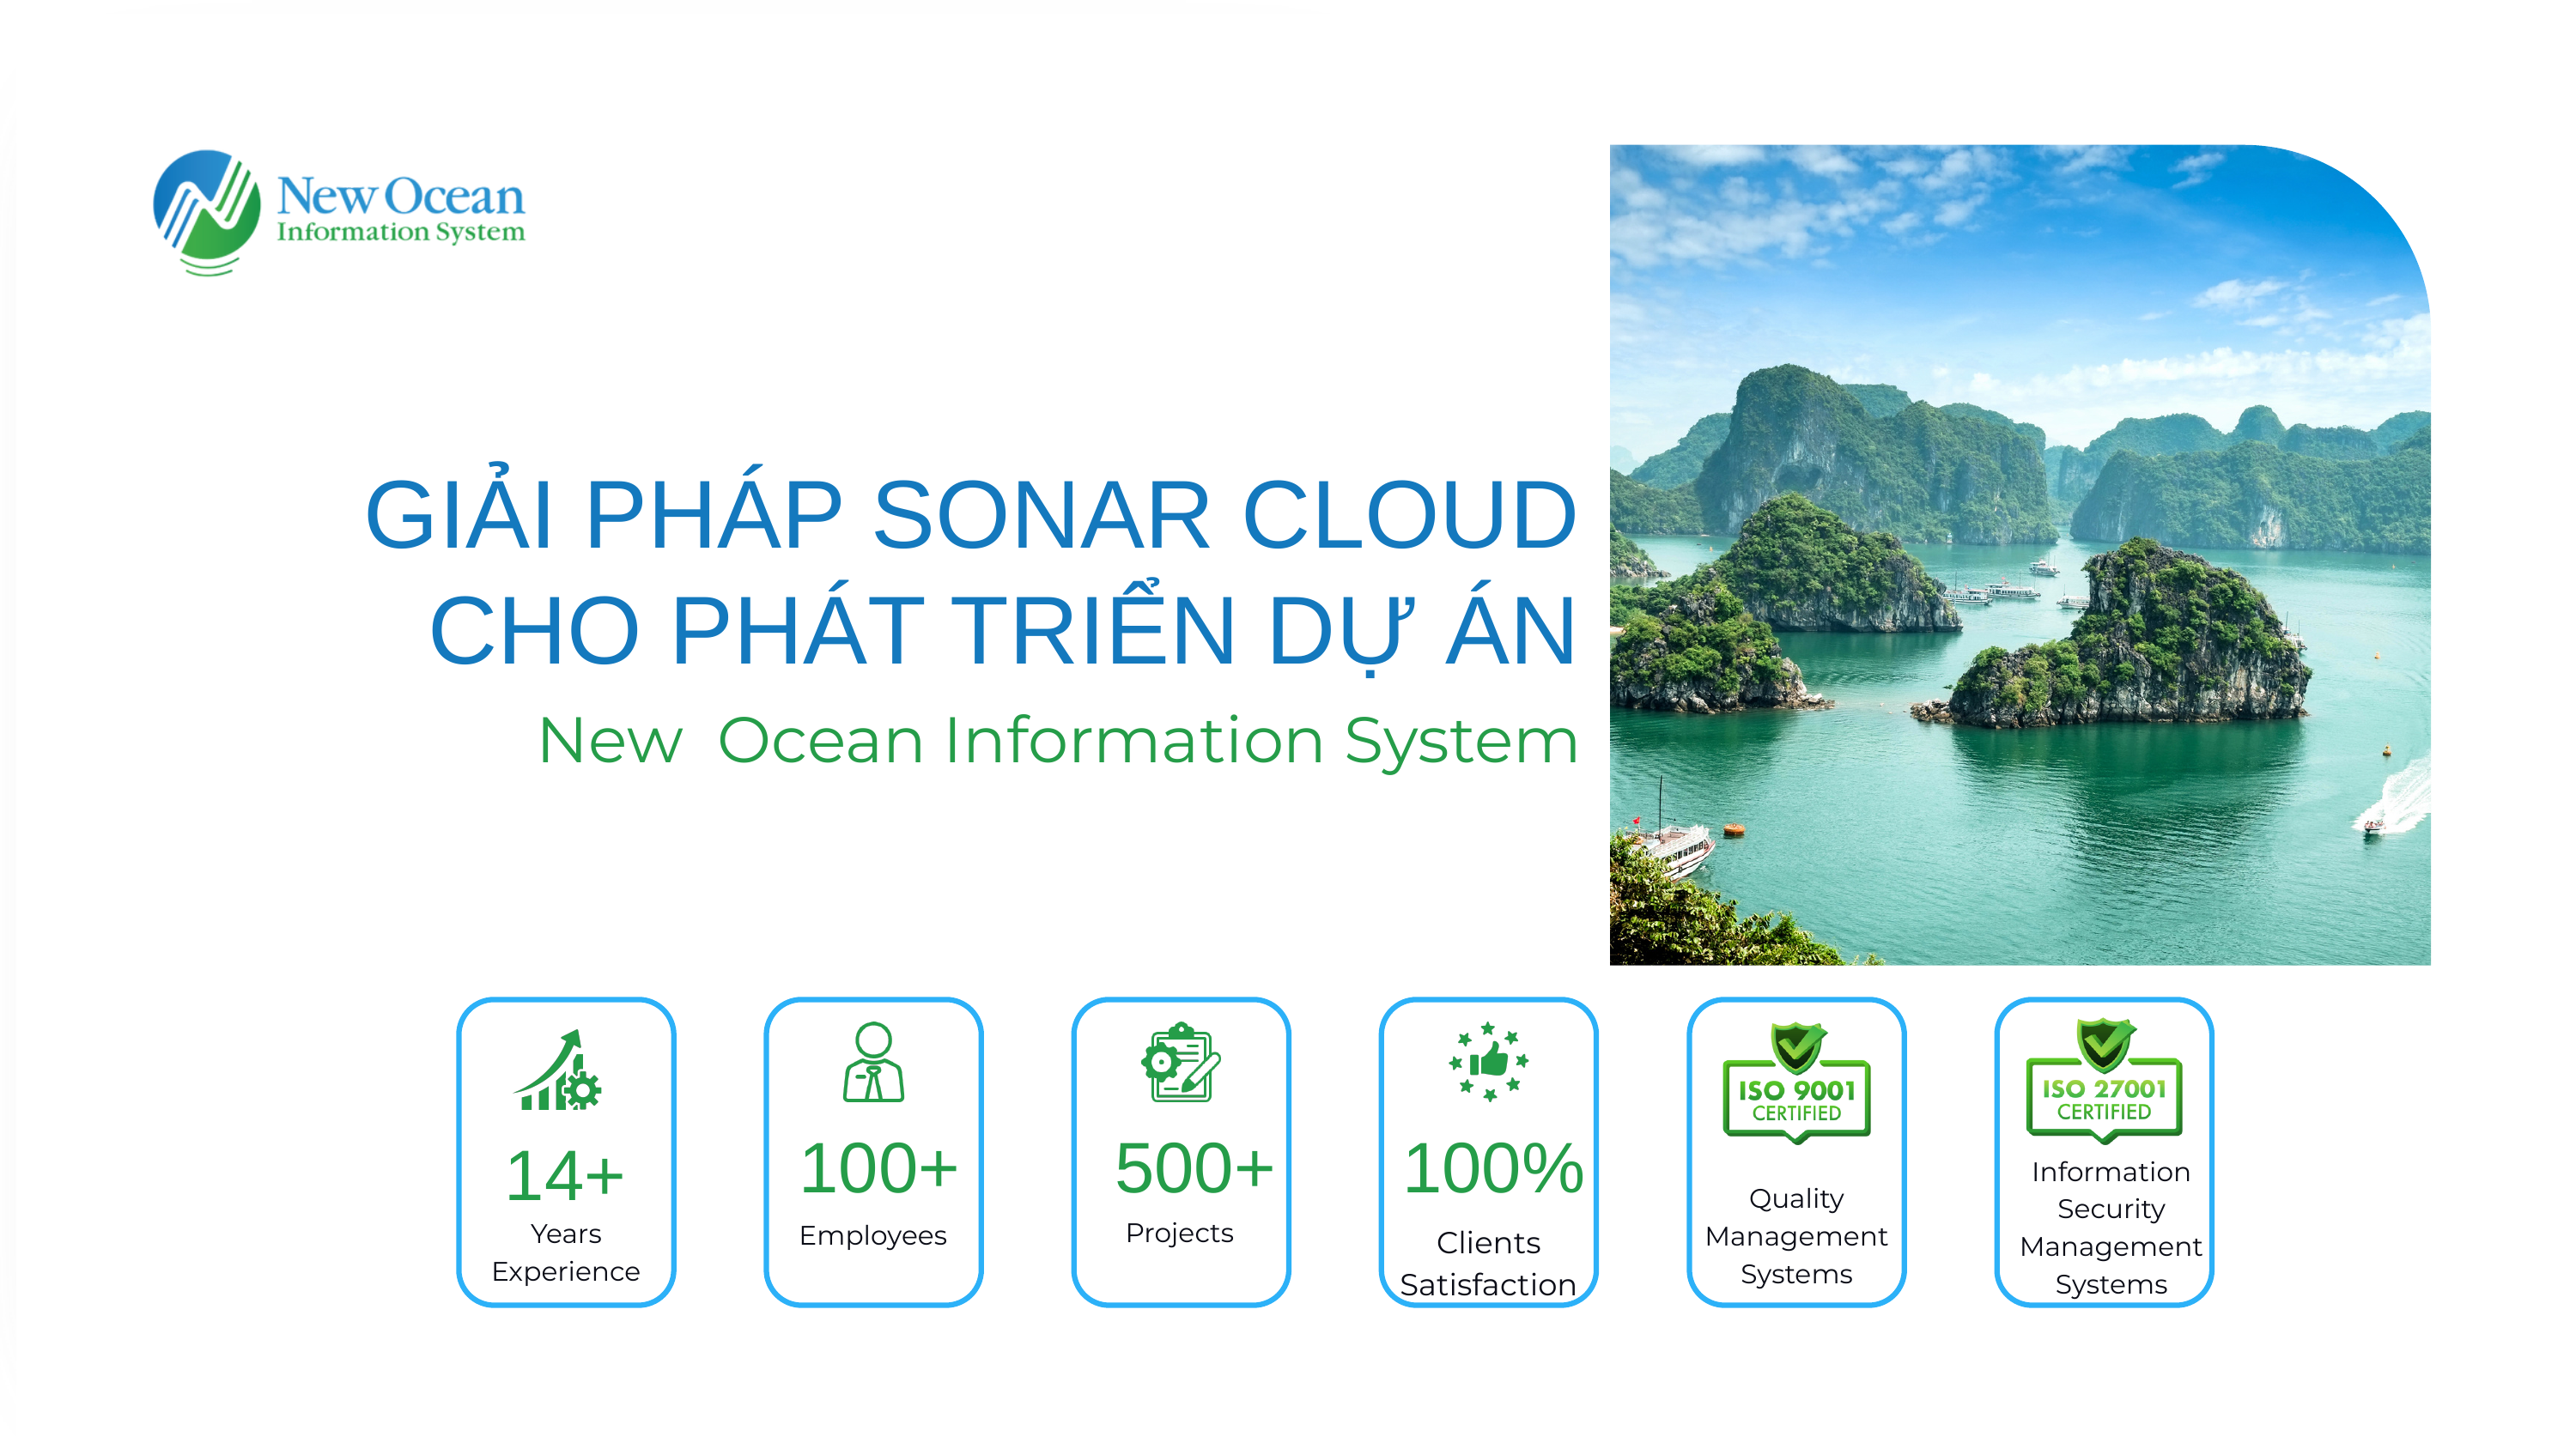

GIẢI PHÁP SONAR CLOUD
CHO PHÁT TRIỂN DỰ ÁN
New  Ocean Information System

Quality Management Systems

Information Security Management Systems

100+
500+
100%
14+
Projects
Years Experience
Employees
Clients Satisfaction